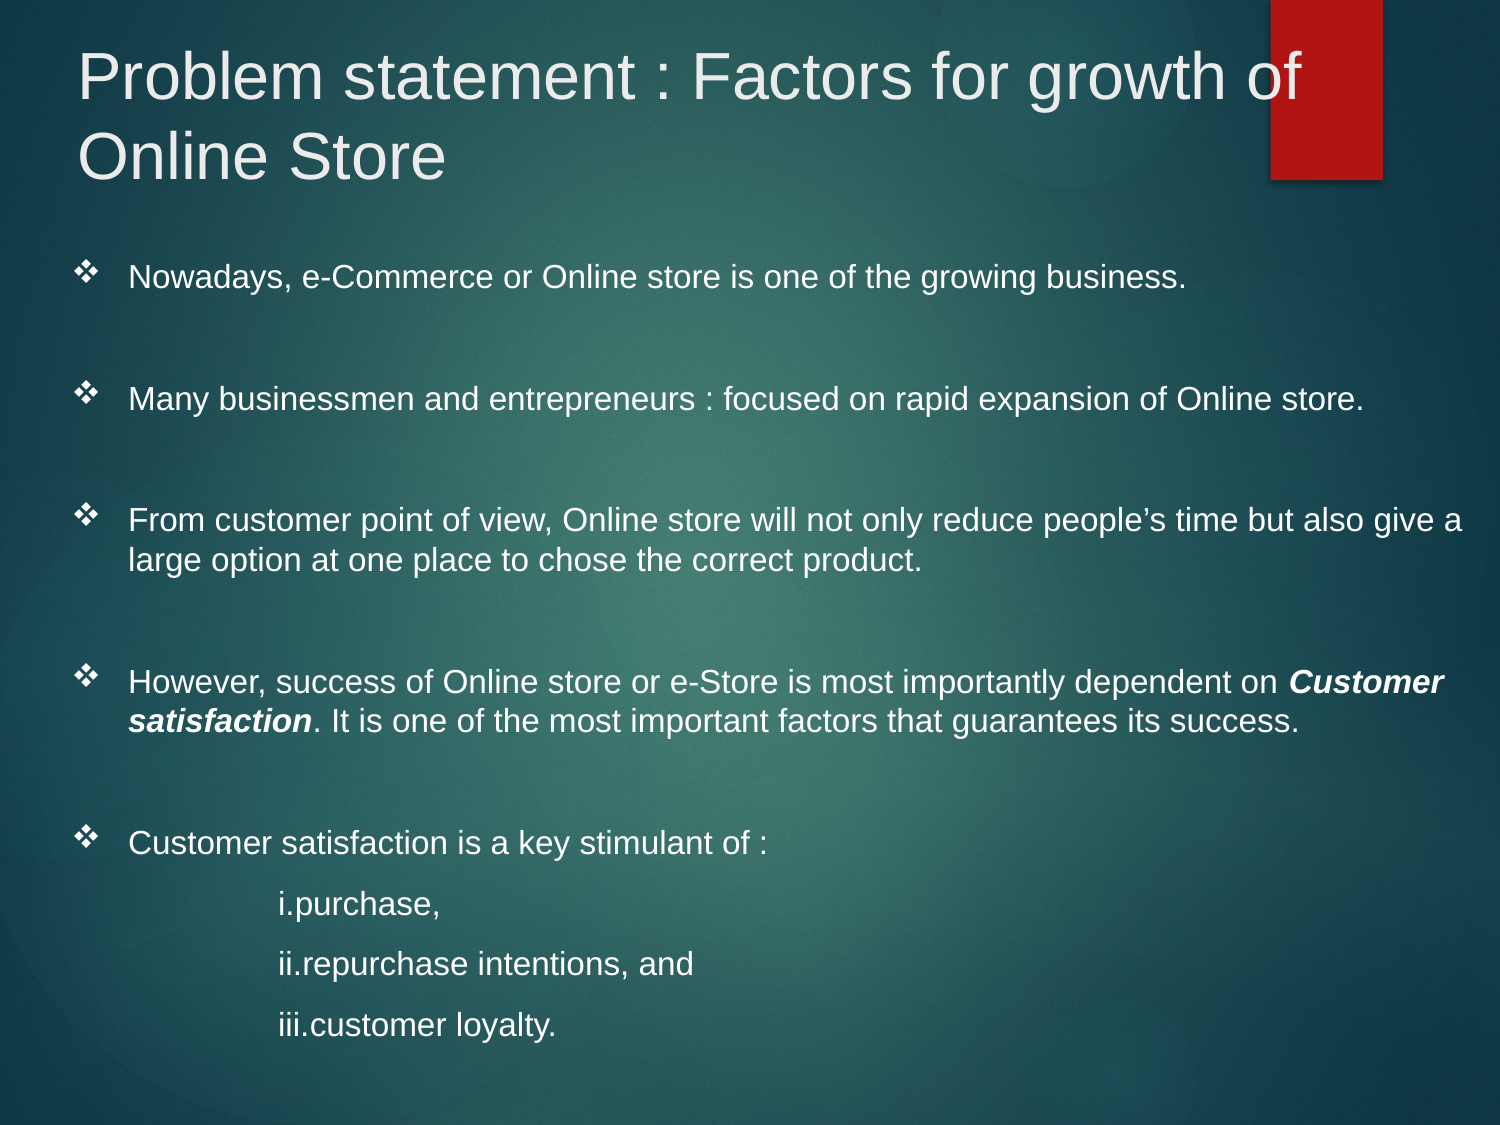

# Problem statement : Factors for growth of Online Store

Nowadays, e-Commerce or Online store is one of the growing business.

Many businessmen and entrepreneurs : focused on rapid expansion of Online store.

From customer point of view, Online store will not only reduce people’s time but also give a large option at one place to chose the correct product.

However, success of Online store or e-Store is most importantly dependent on Customer satisfaction. It is one of the most important factors that guarantees its success.

Customer satisfaction is a key stimulant of :
purchase,
repurchase intentions, and
customer loyalty.